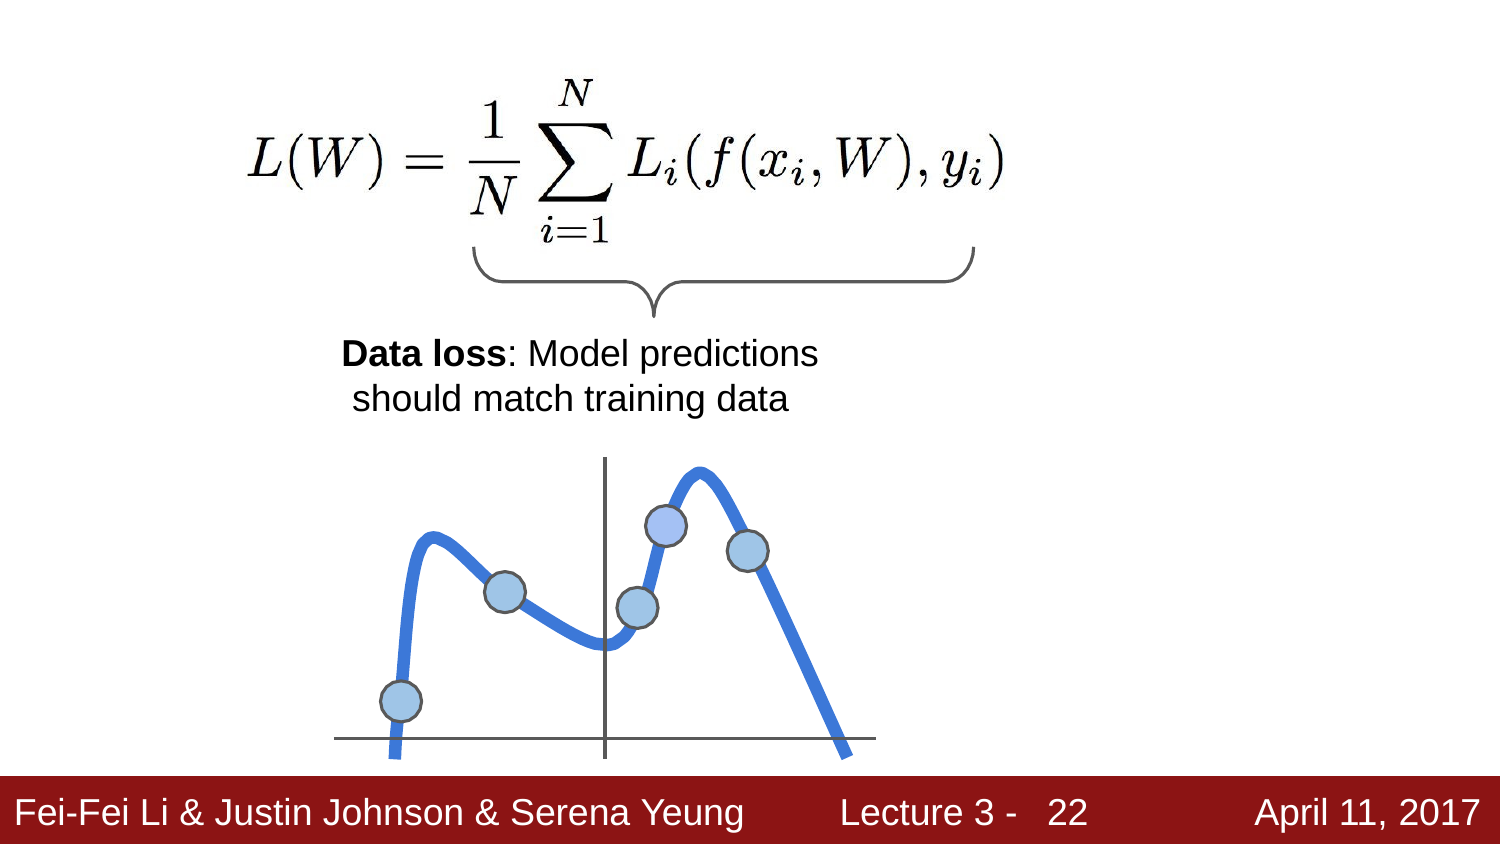

# Data loss: Model predictions  should match training data

22
Fei-Fei Li & Justin Johnson & Serena Yeung
Lecture 3 -
April 11, 2017